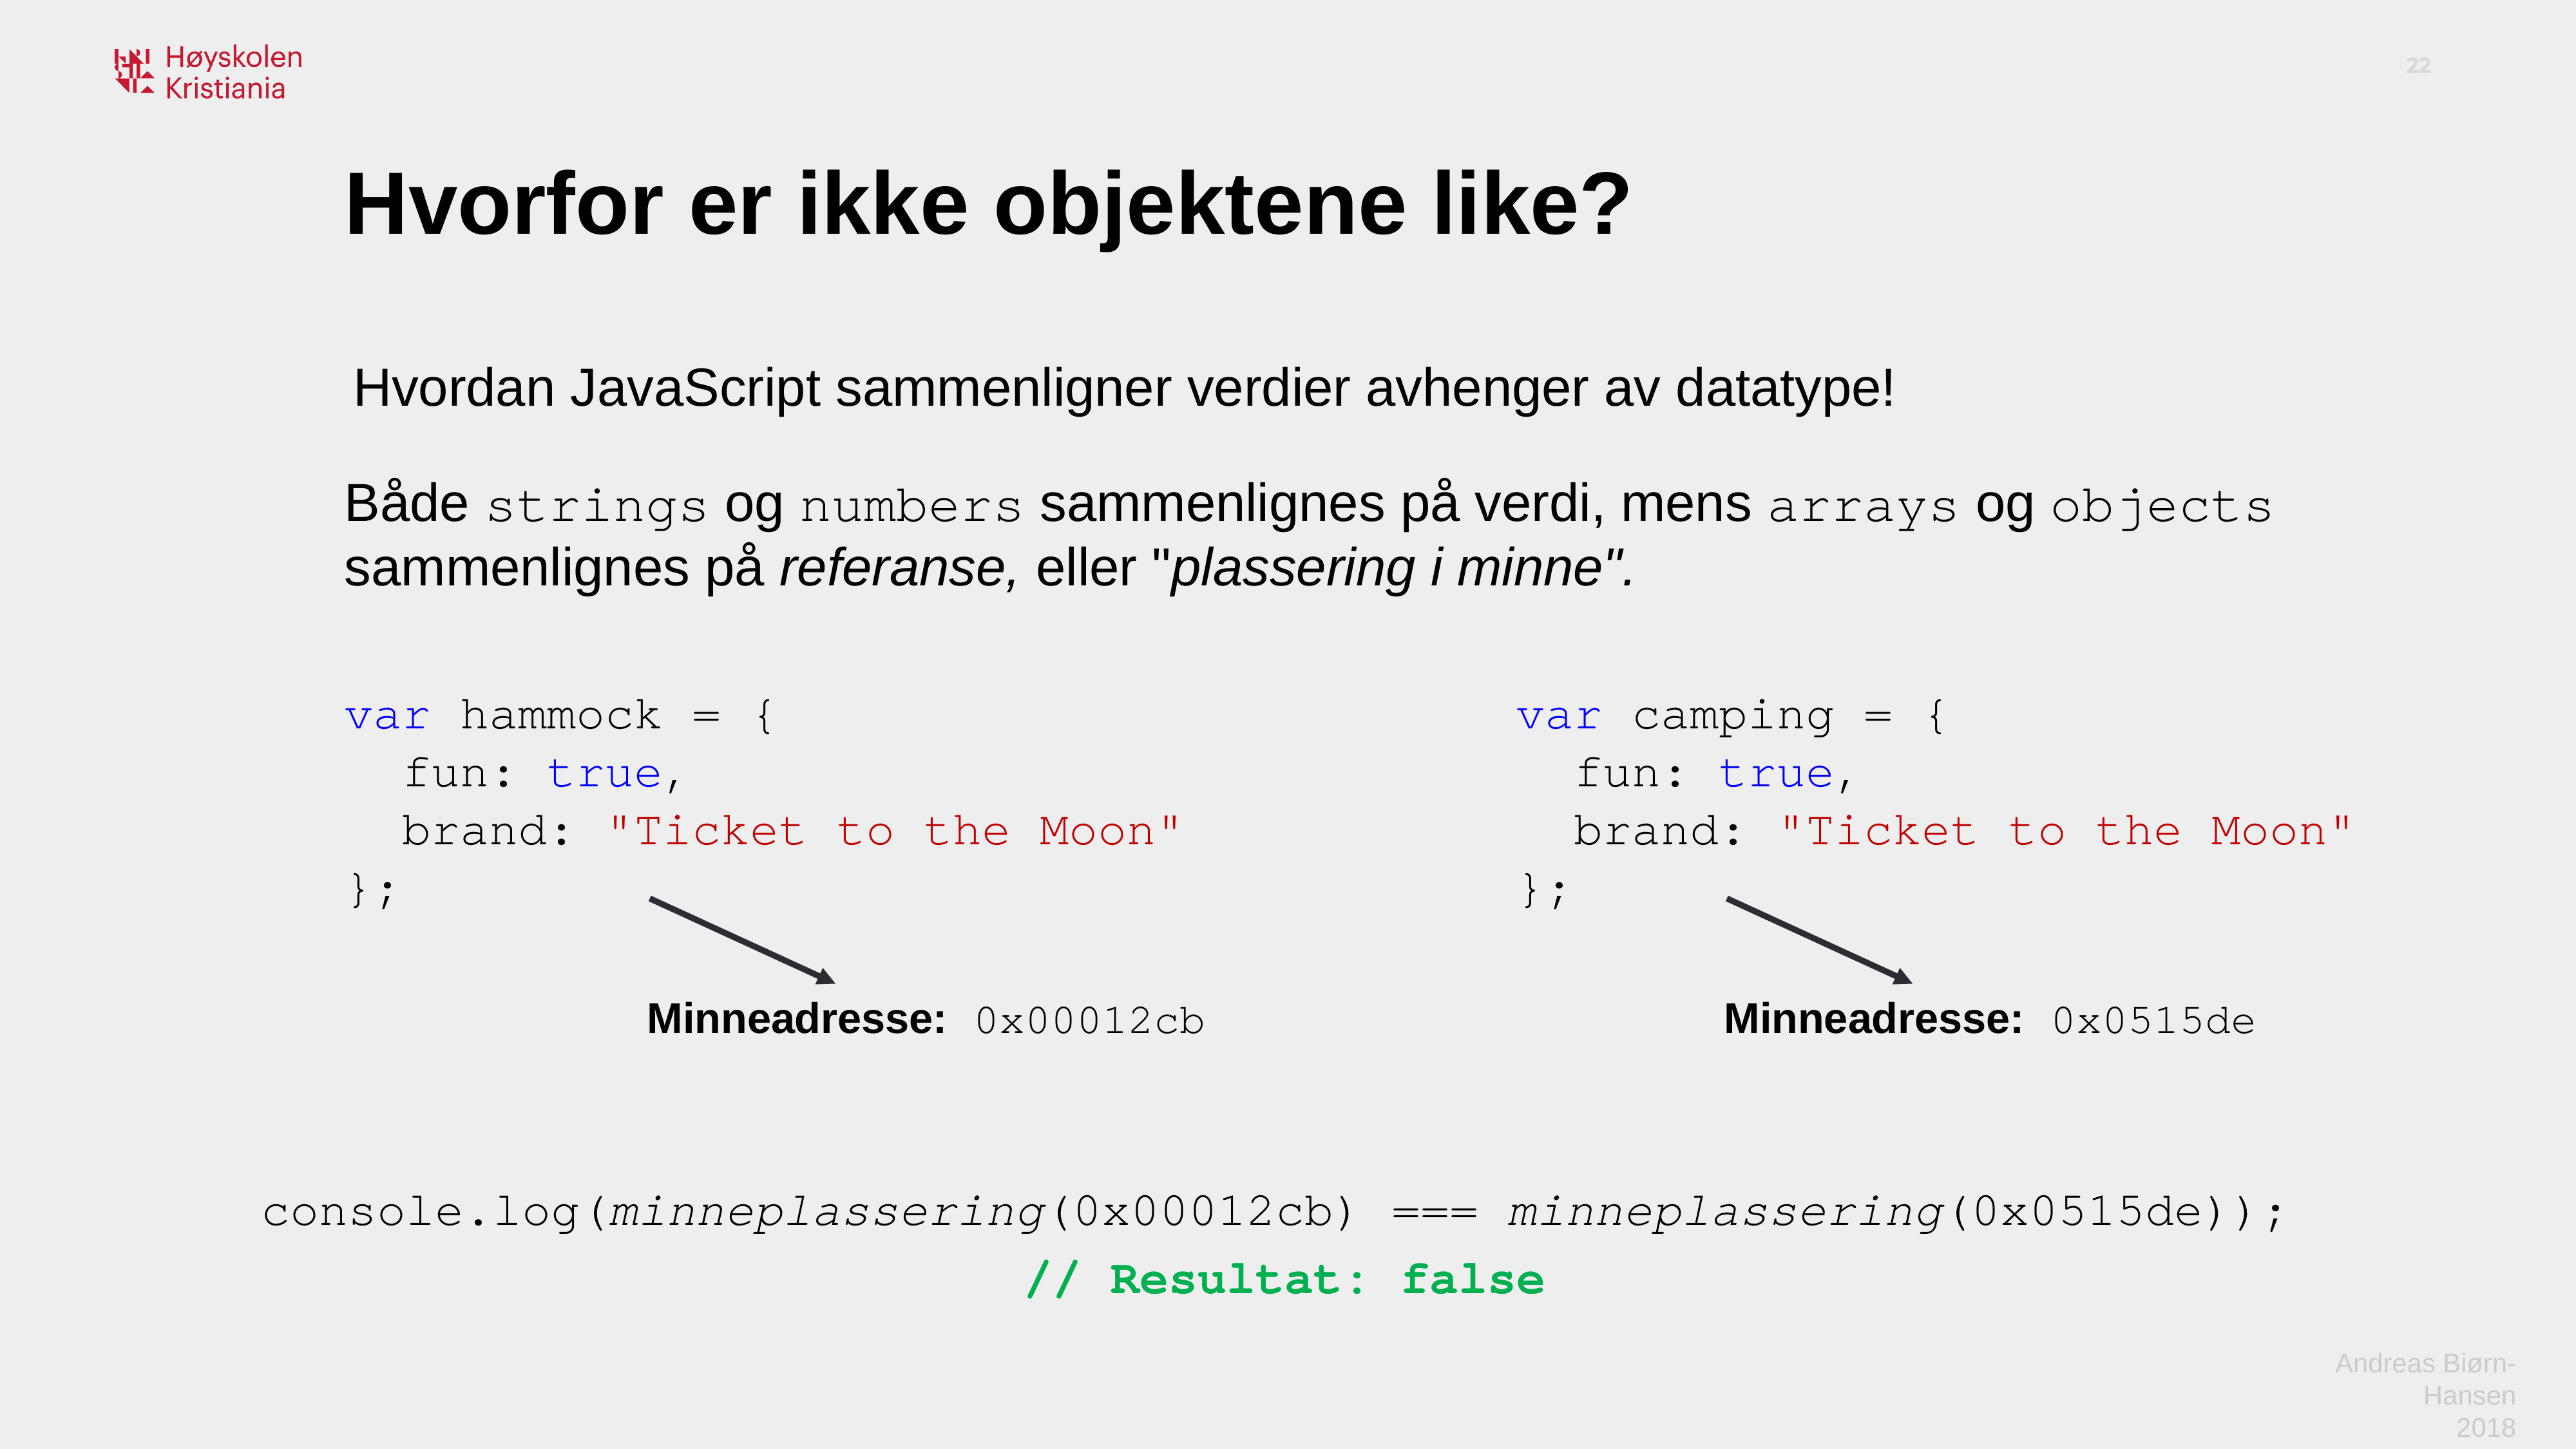

Hvorfor er ikke objektene like?
Hvordan JavaScript sammenligner verdier avhenger av datatype!
Både strings og numbers sammenlignes på verdi, mens arrays og objects sammenlignes på referanse, eller "plassering i minne".
var hammock = {
  fun: true,
  brand: "Ticket to the Moon"
};
var camping = {
  fun: true,
  brand: "Ticket to the Moon"
};
Minneadresse: 0x00012cb
Minneadresse: 0x0515de
console.log(minneplassering(0x00012cb) === minneplassering(0x0515de));
// Resultat: false